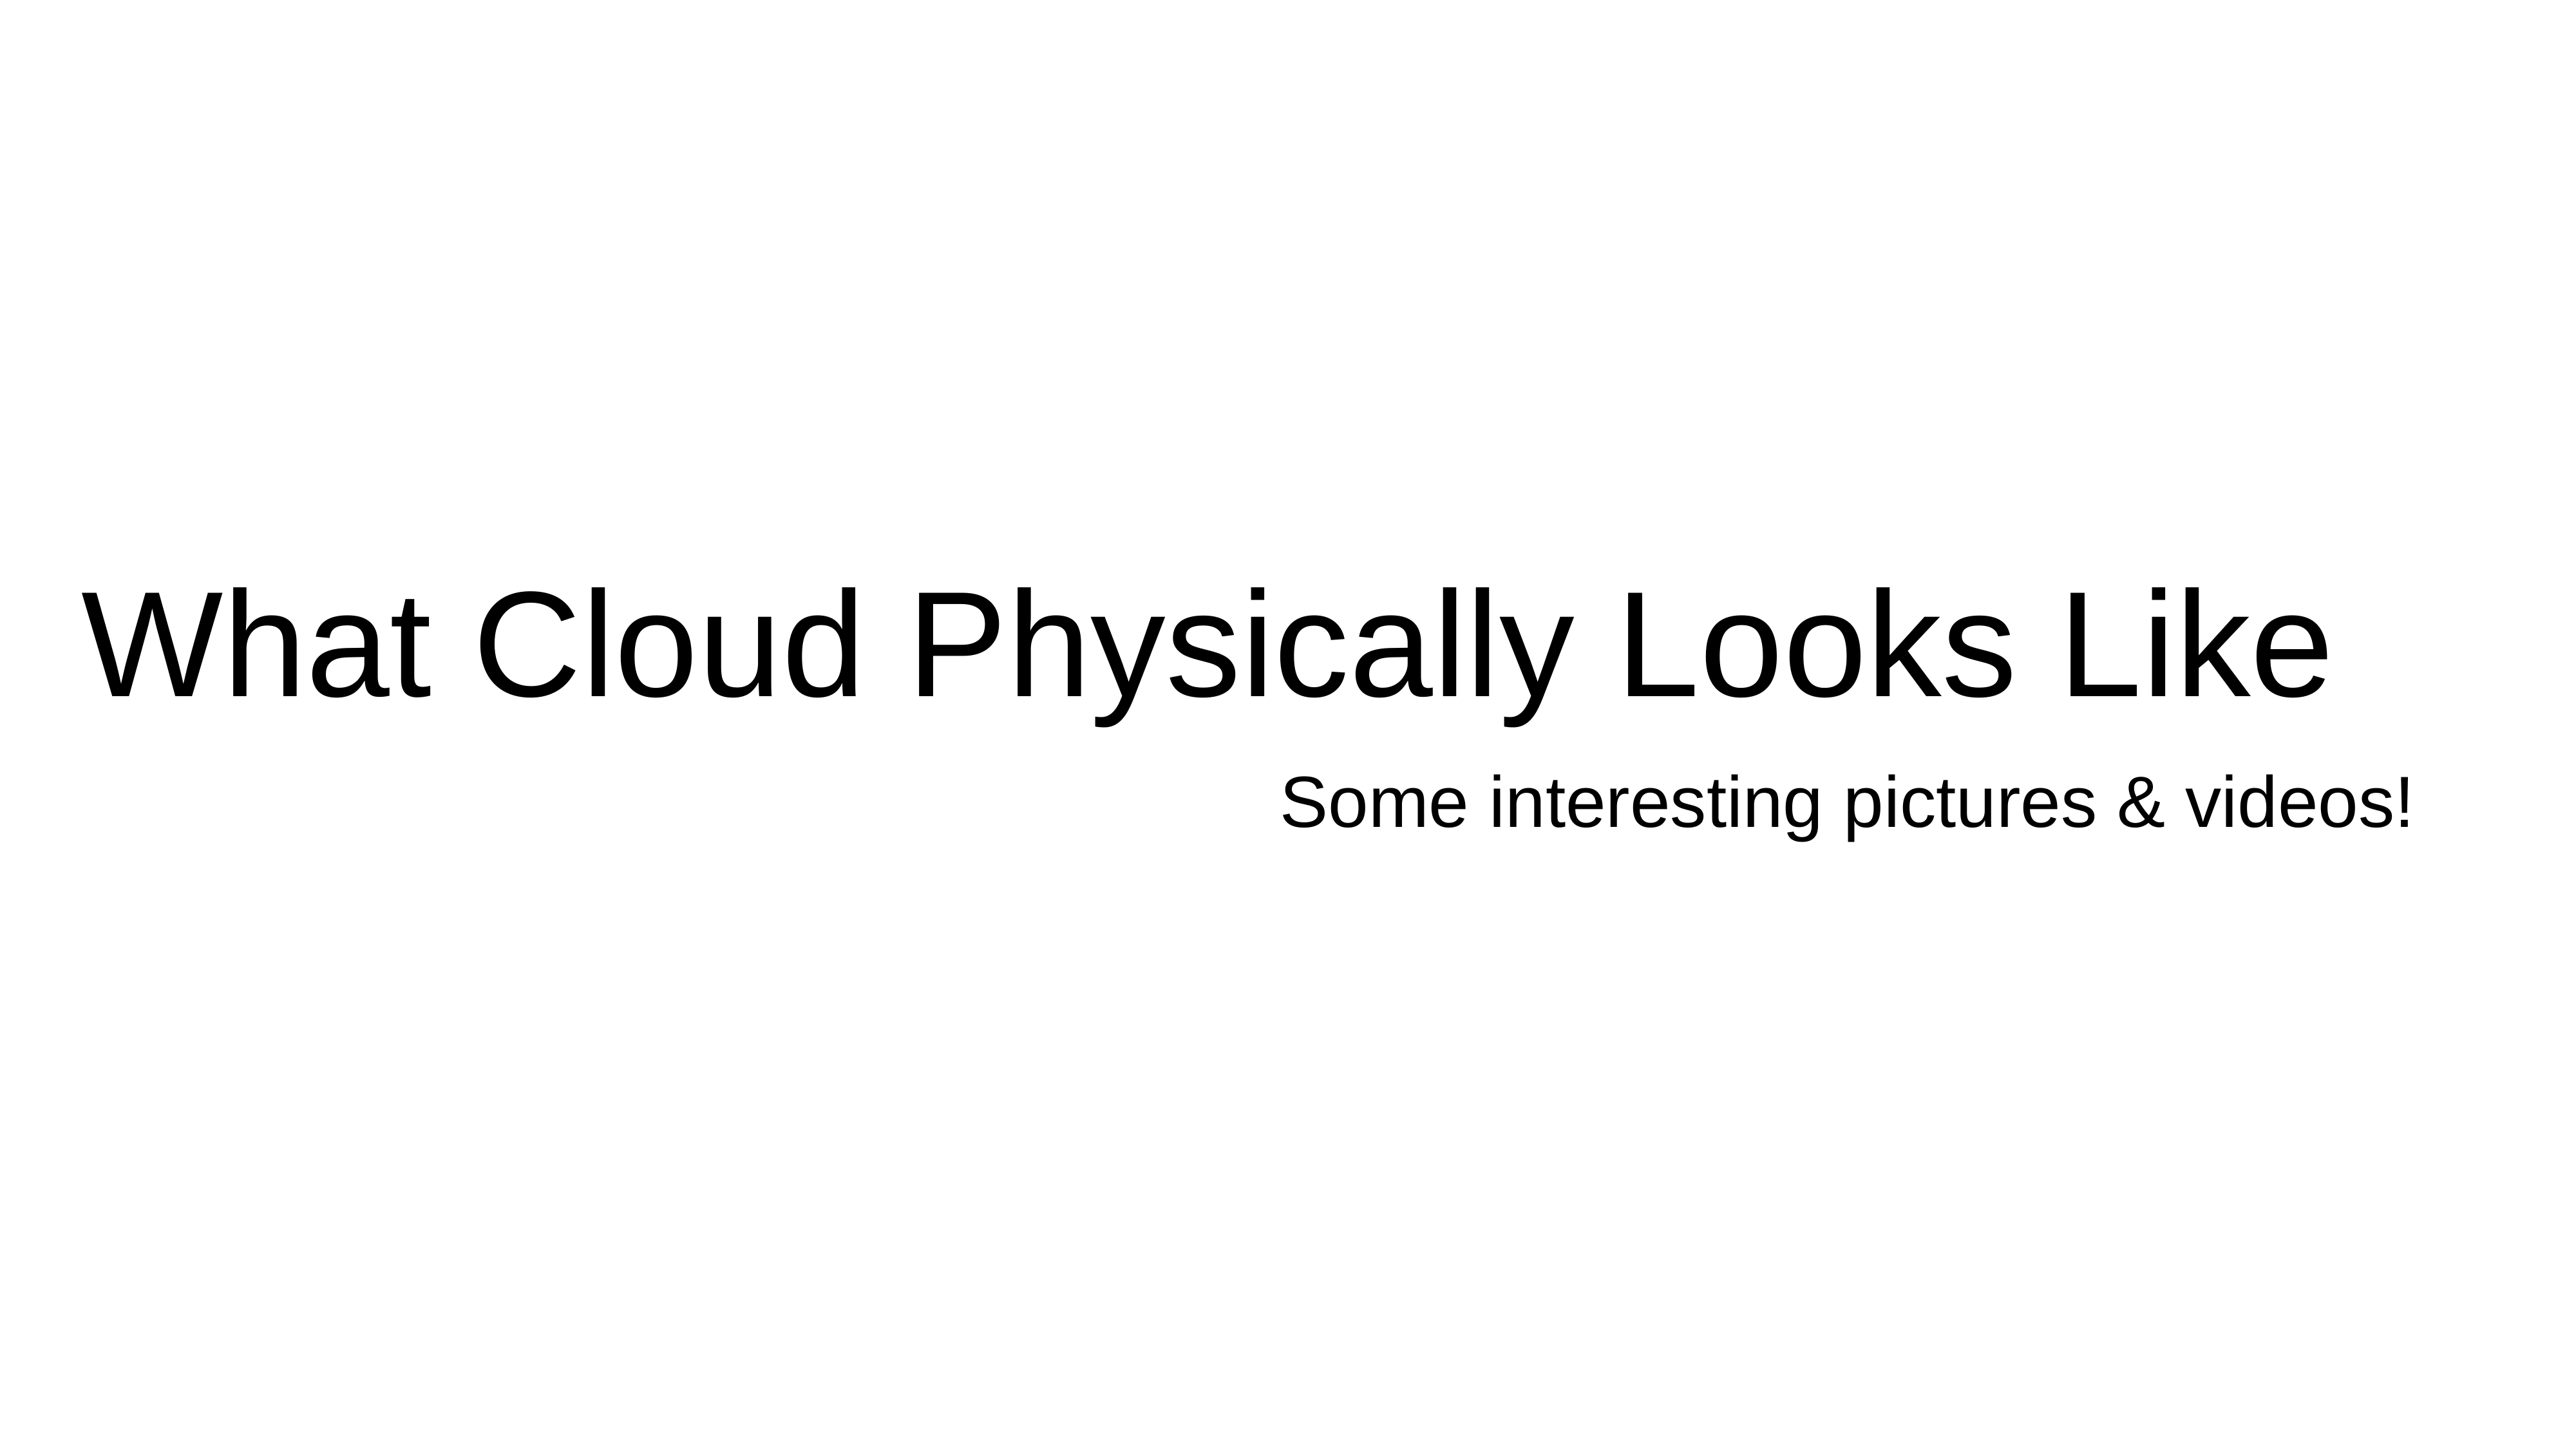

# What Cloud Physically Looks Like
Some interesting pictures & videos!